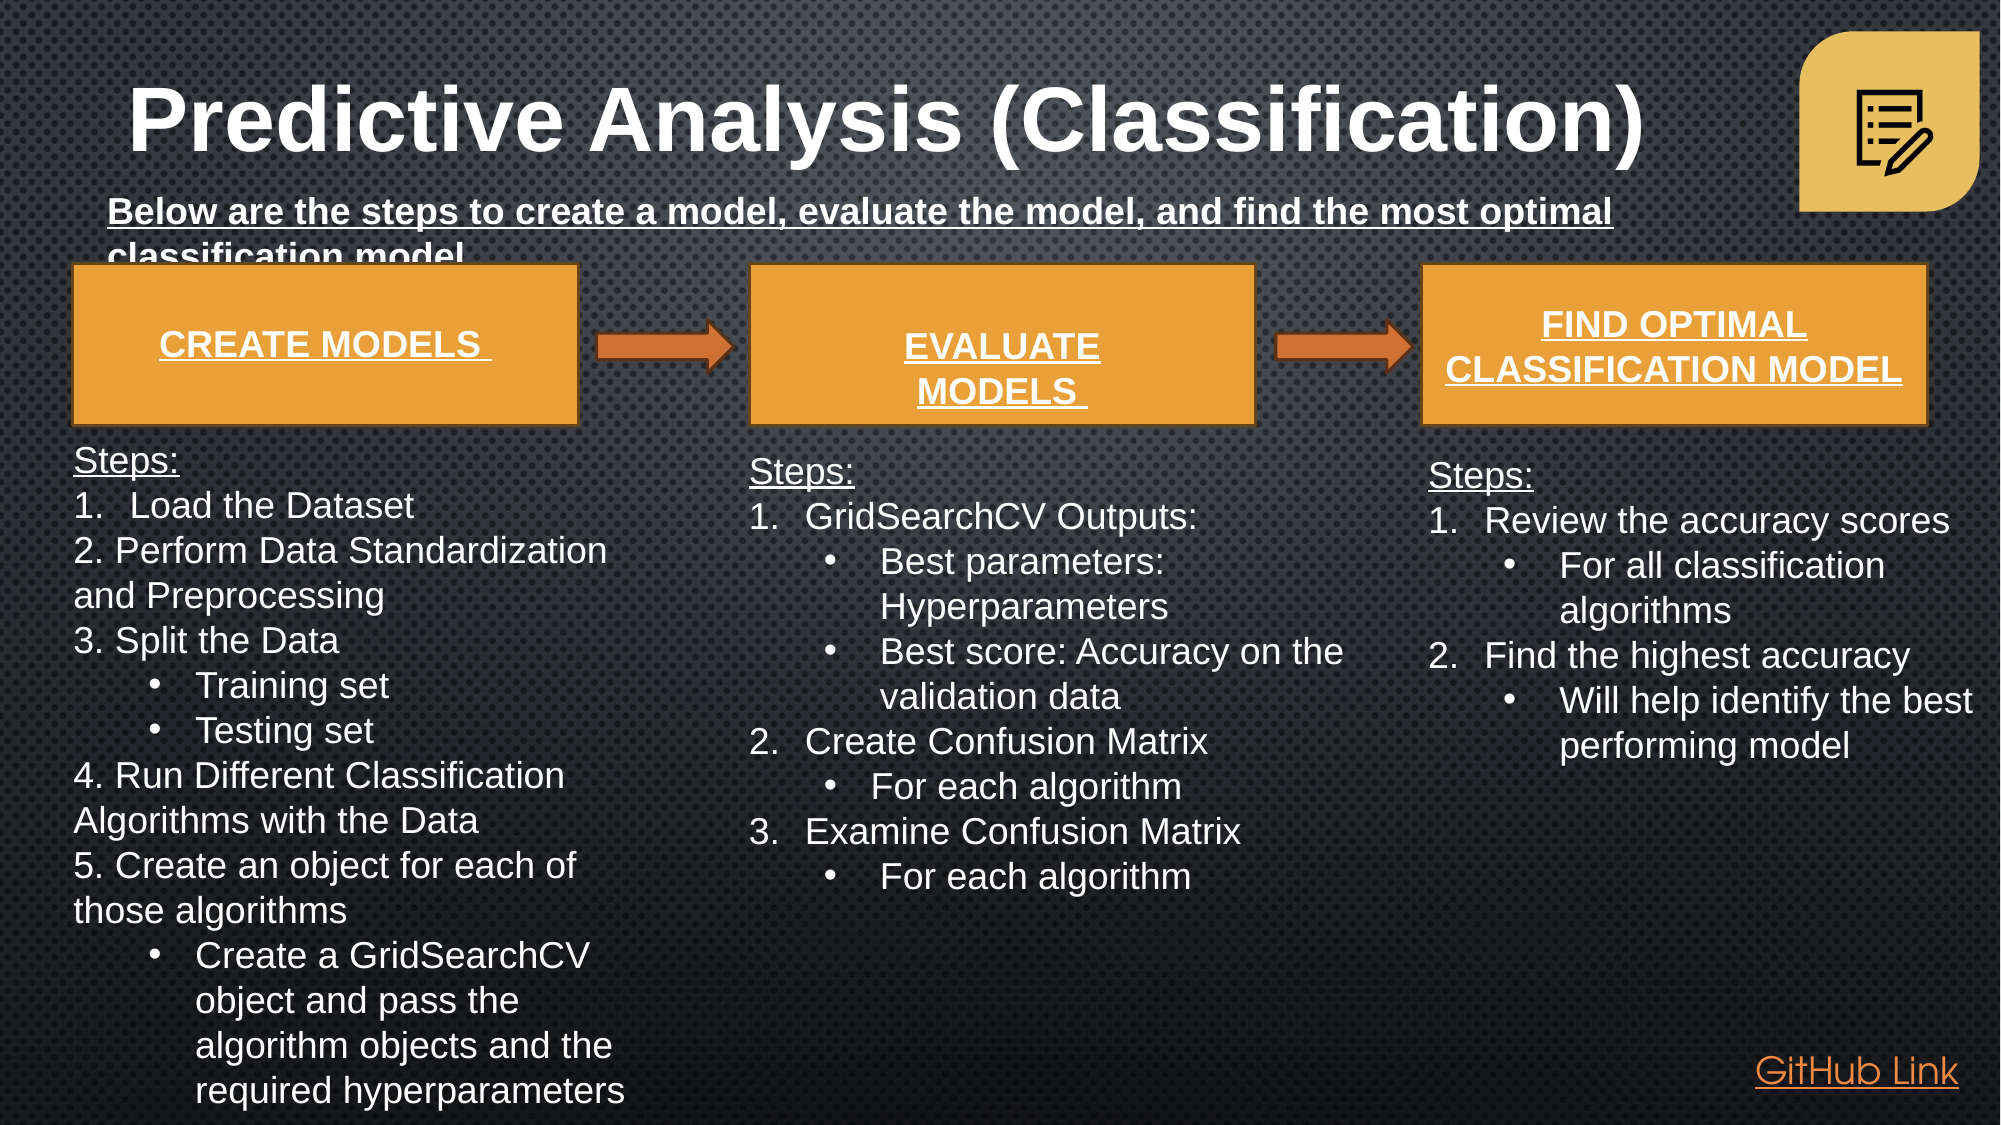

Predictive Analysis (Classification)

Below are the steps to create a model, evaluate the model, and find the most optimal classification model

Find Optimal Classification Model

Create Models
Evaluate Models

Steps:
Load the Dataset
2. Perform Data Standardization and Preprocessing
3. Split the Data
Training set
Testing set
4. Run Different Classification Algorithms with the Data
5. Create an object for each of those algorithms
Create a GridSearchCV object and pass the algorithm objects and the required hyperparameters
Steps:
GridSearchCV Outputs:
Best parameters: Hyperparameters
Best score: Accuracy on the validation data
Create Confusion Matrix
For each algorithm
Examine Confusion Matrix
For each algorithm
Steps:
Review the accuracy scores
For all classification algorithms
Find the highest accuracy
Will help identify the best performing model
GitHub Link